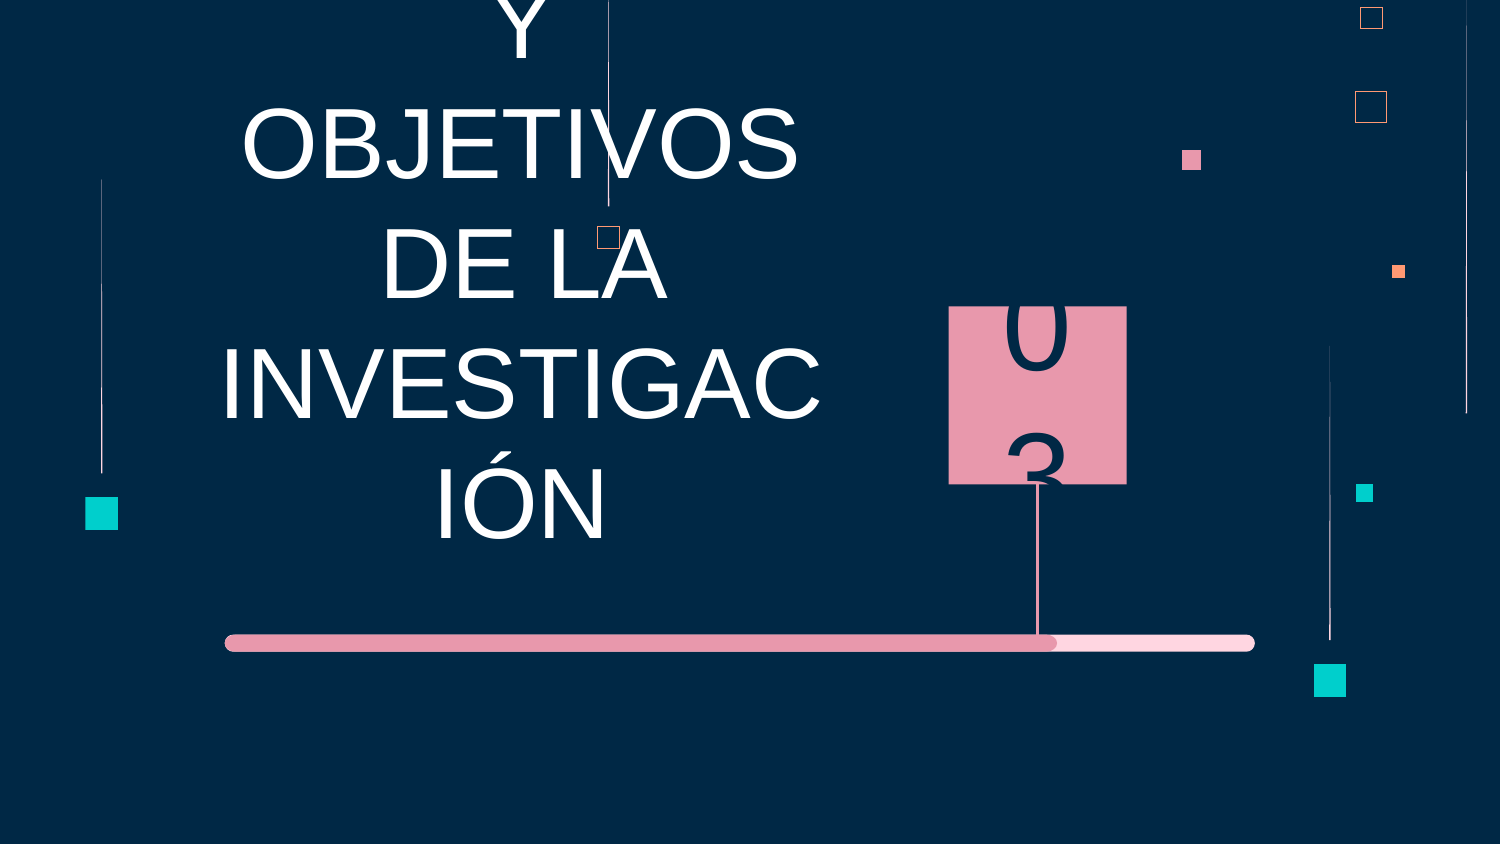

# PREGUNTAS Y OBJETIVOS DE LA INVESTIGACIÓN

03